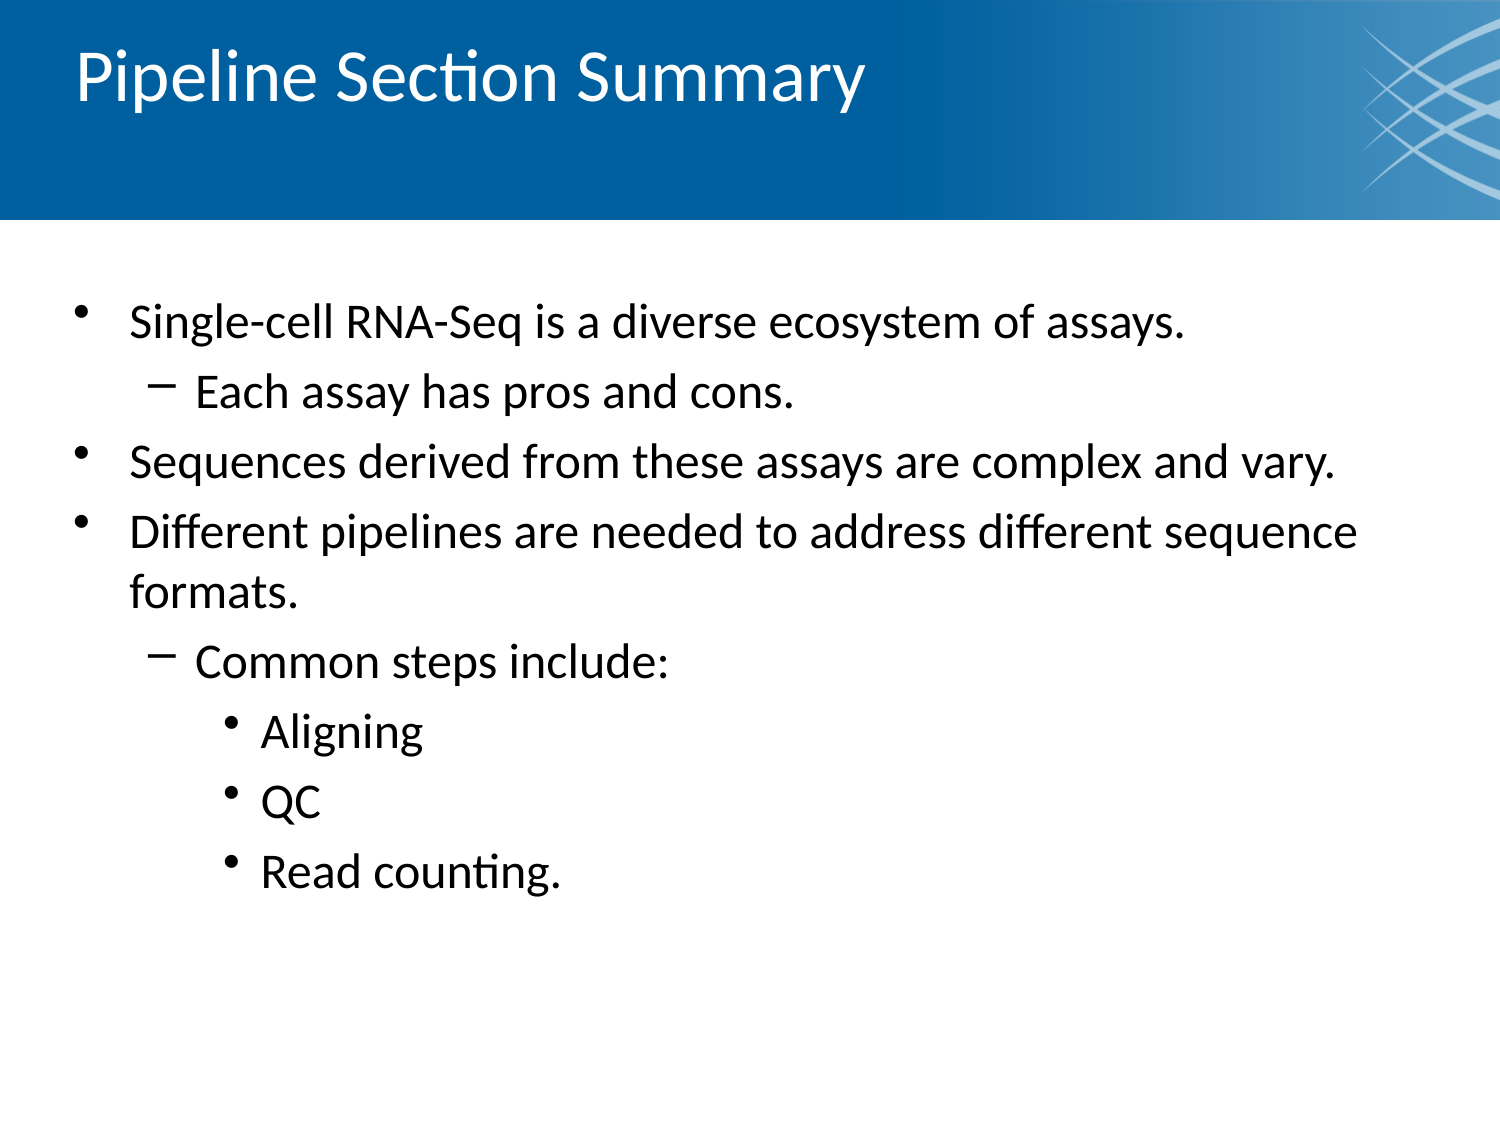

# Pipeline Section Summary
Single-cell RNA-Seq is a diverse ecosystem of assays.
Each assay has pros and cons.
Sequences derived from these assays are complex and vary.
Different pipelines are needed to address different sequence formats.
Common steps include:
Aligning
QC
Read counting.